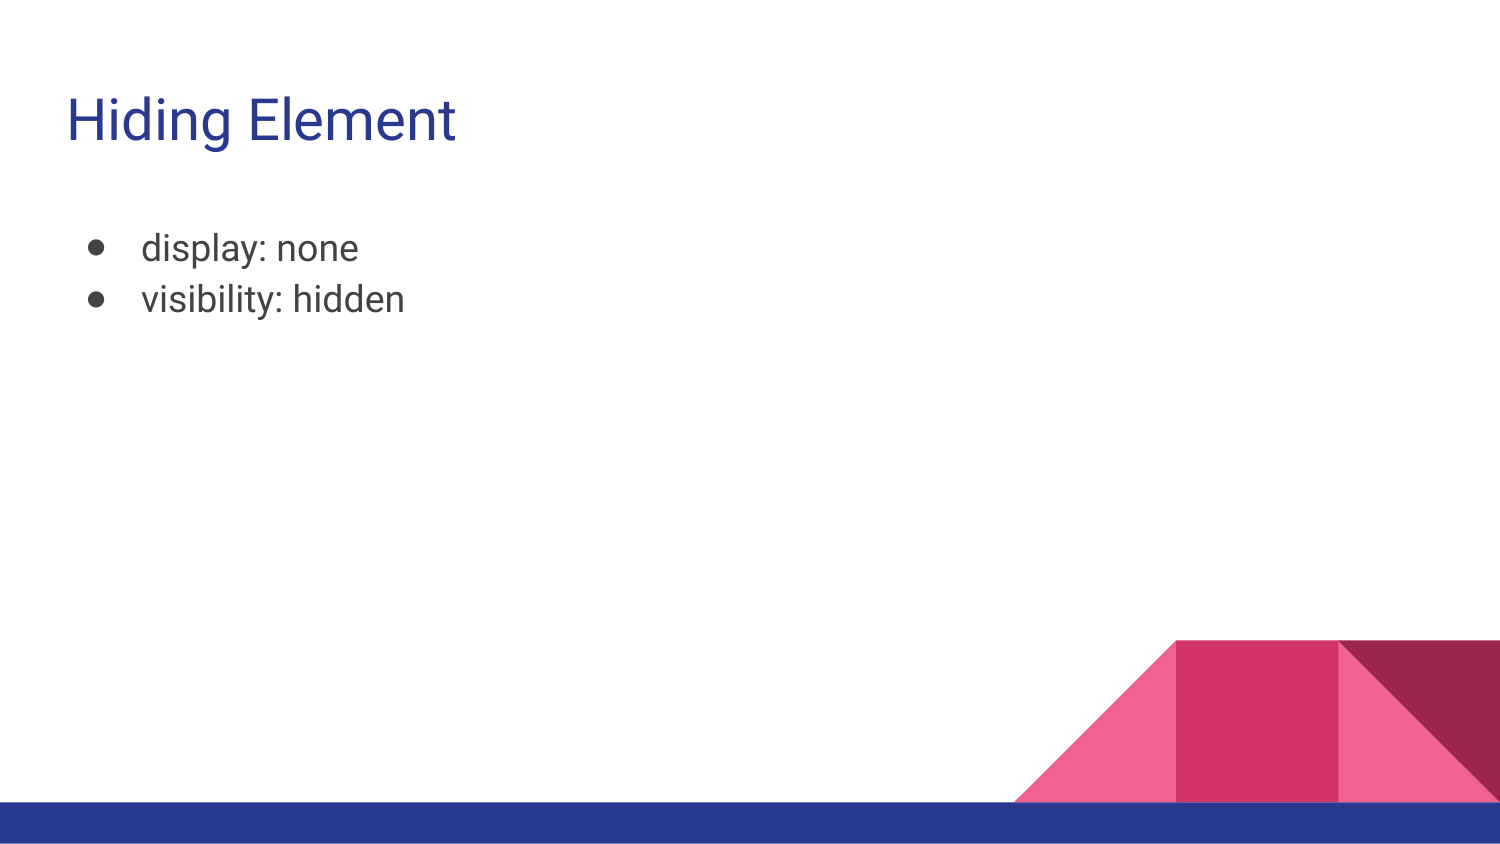

# Hiding Element
display: none
visibility: hidden